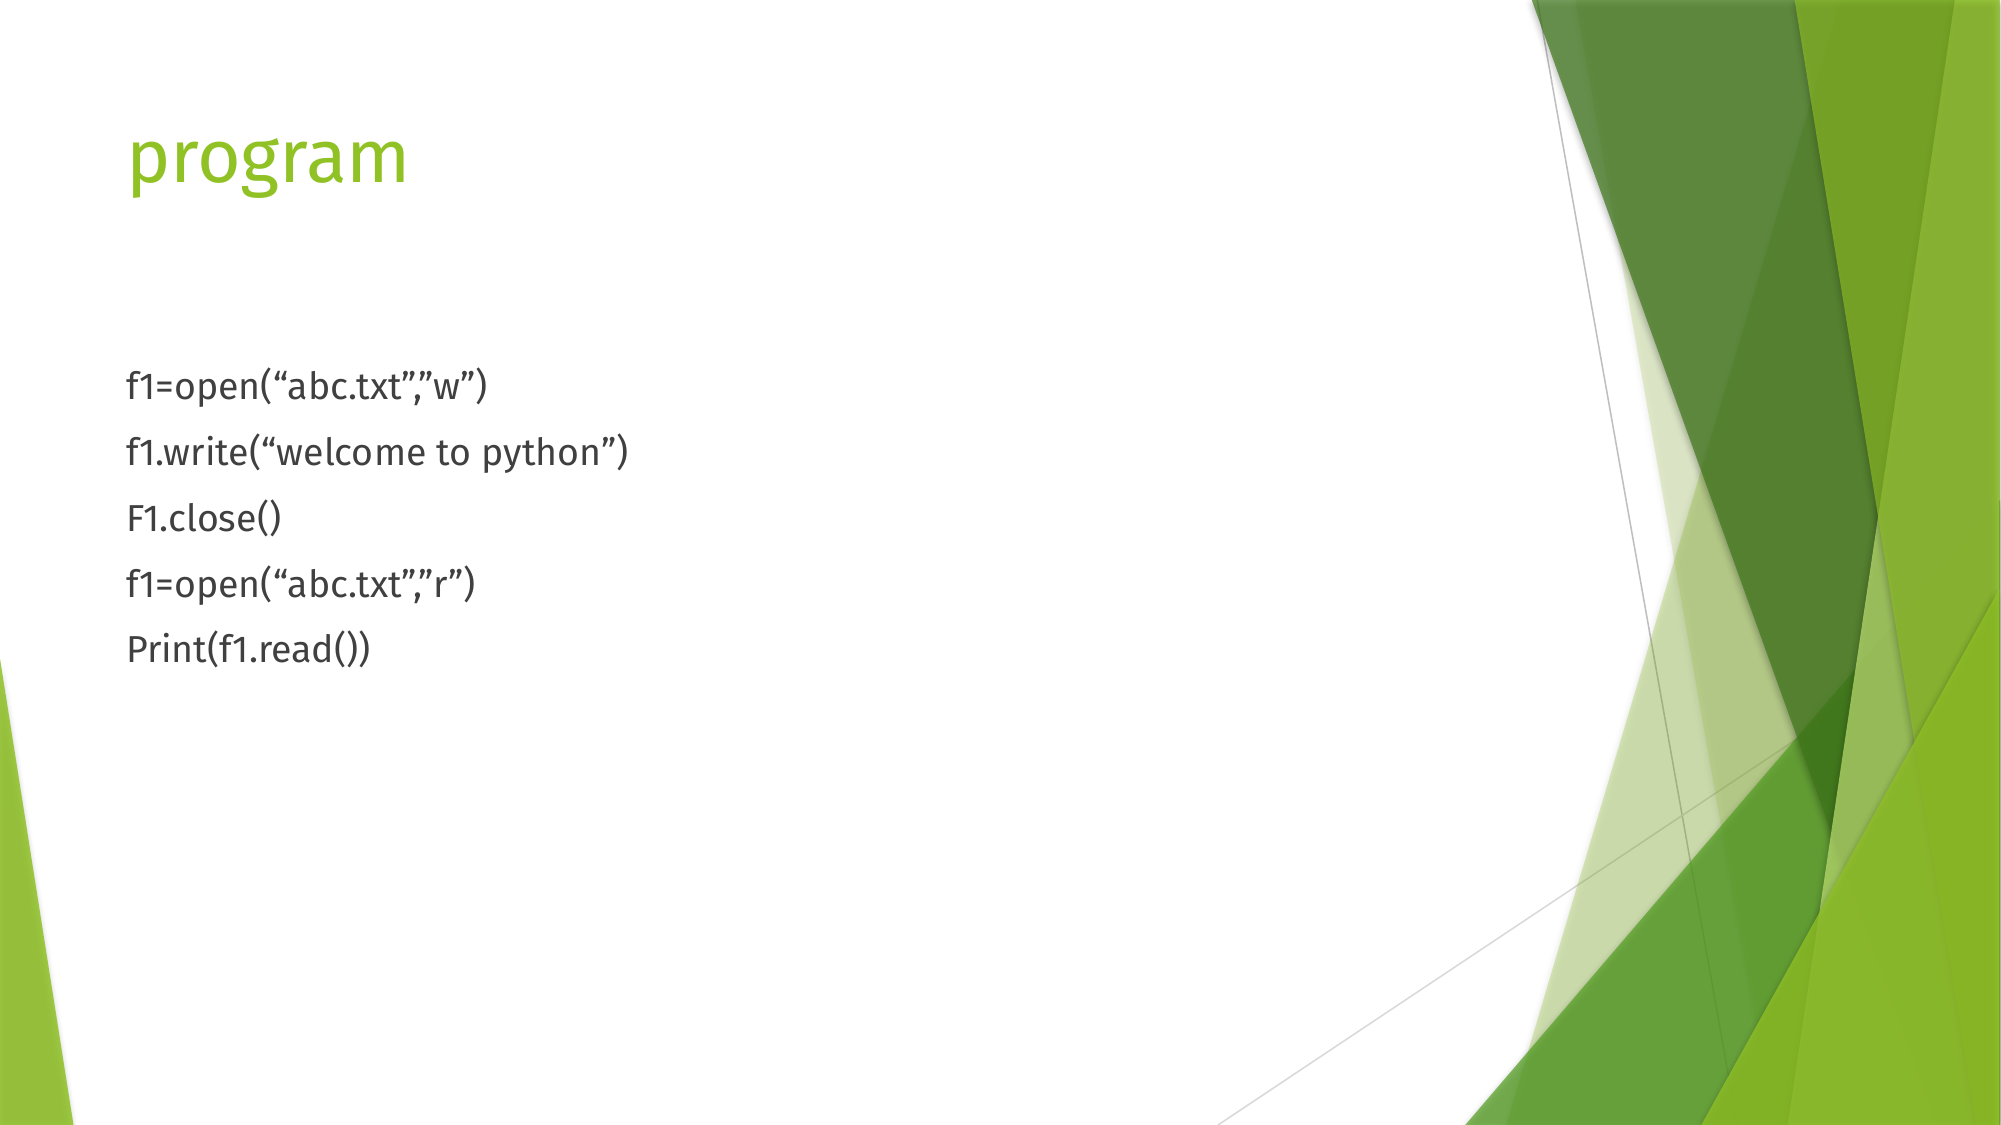

# program
f1=open(“abc.txt”,”w”)
f1.write(“welcome to python”)
F1.close()
f1=open(“abc.txt”,”r”)
Print(f1.read())